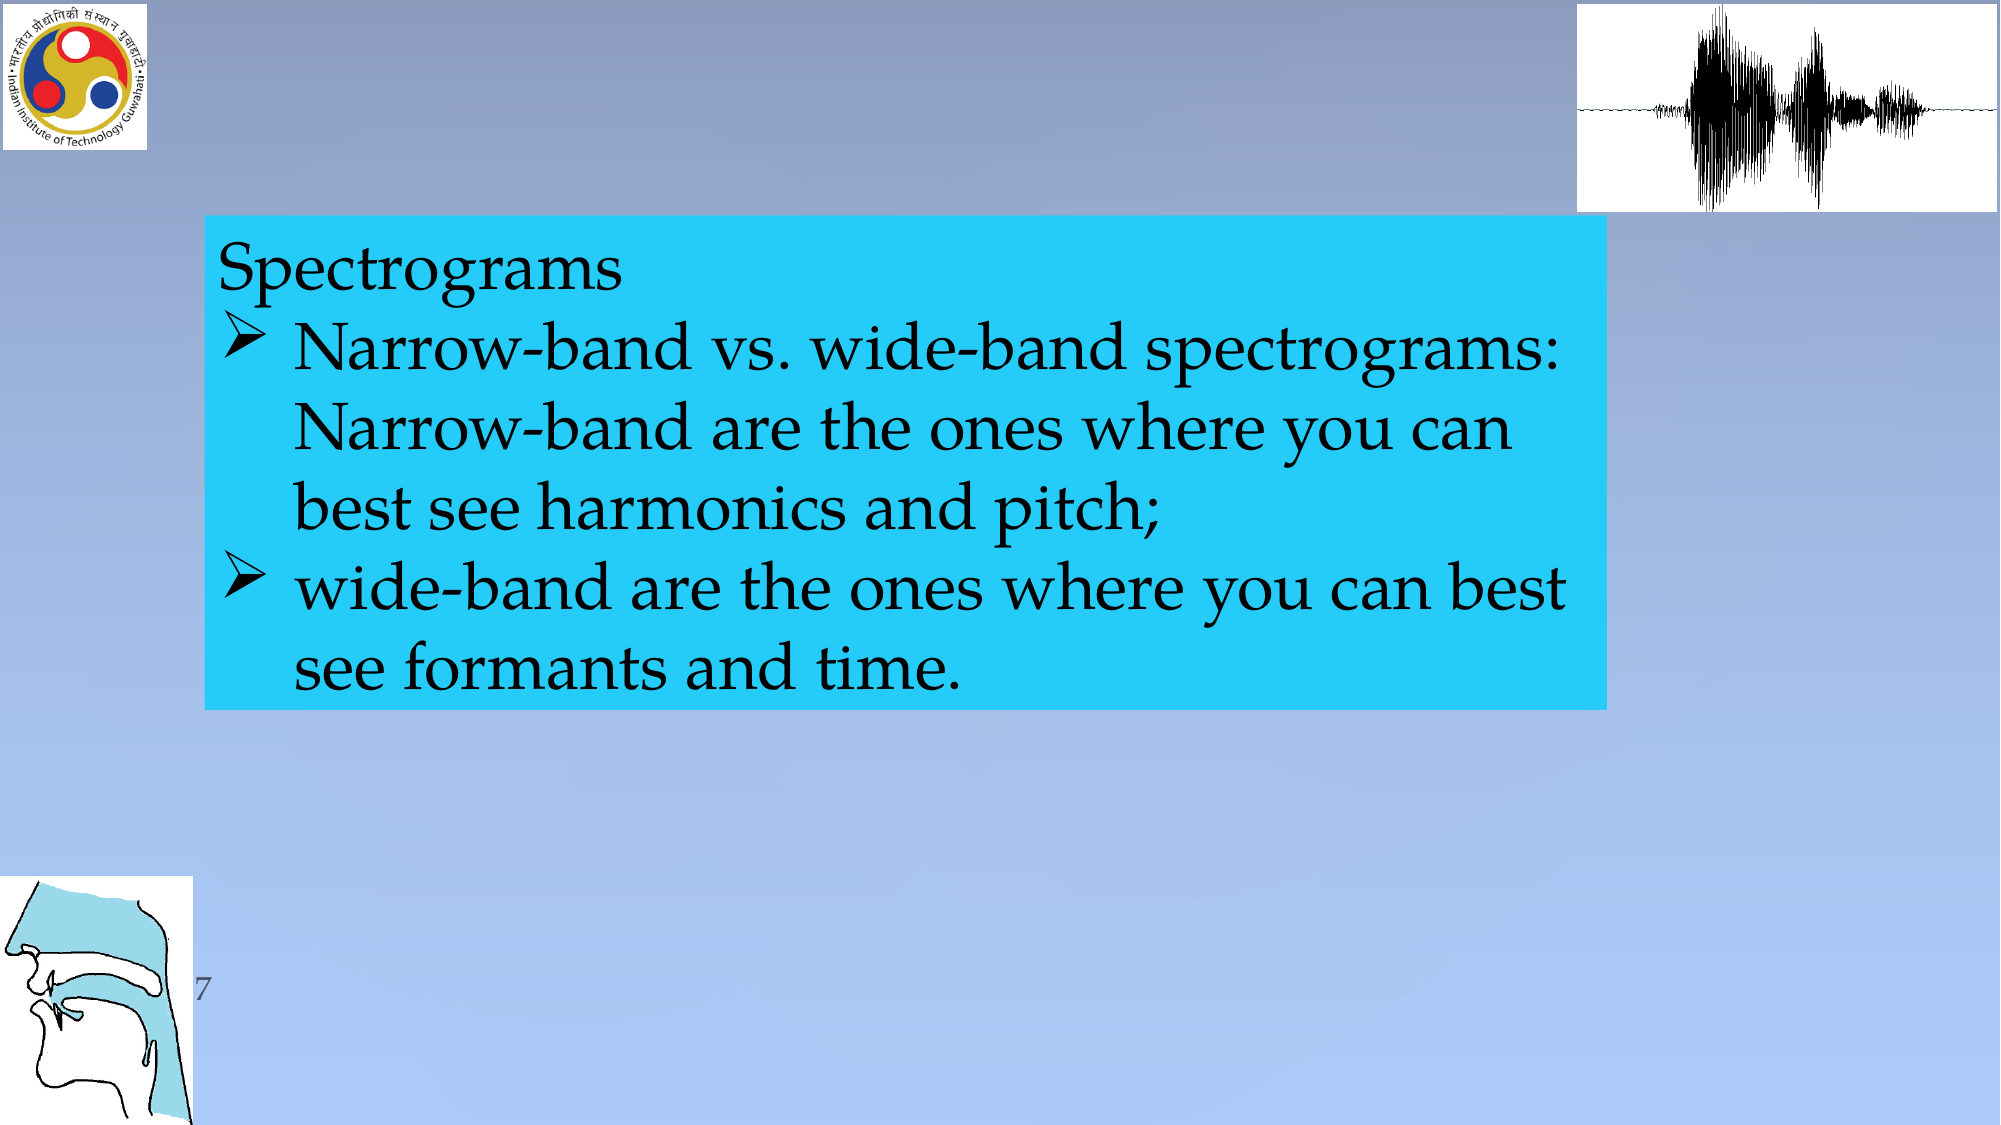

Spectrograms
Narrow-band vs. wide-band spectrograms: Narrow-band are the ones where you can best see harmonics and pitch;
wide-band are the ones where you can best see formants and time.
7